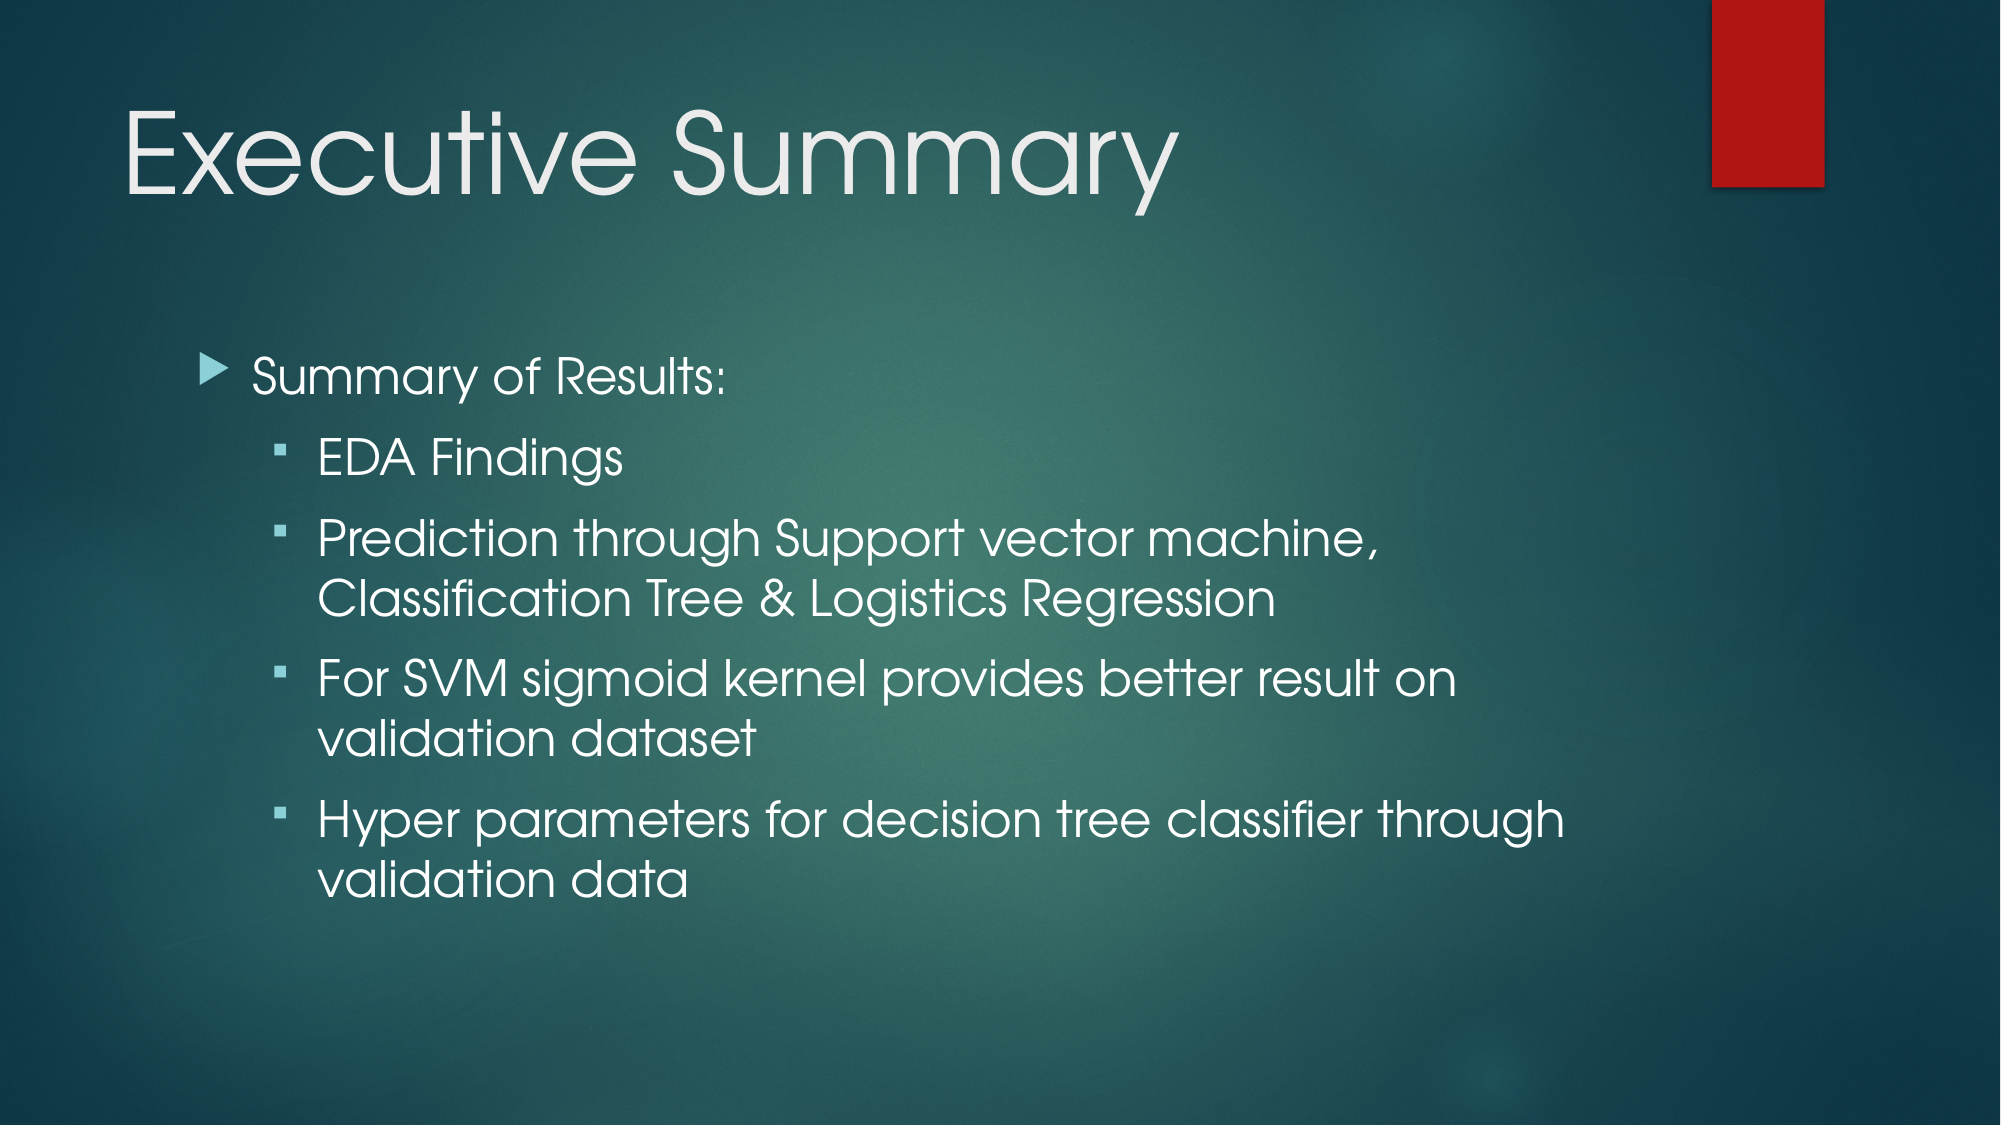

# Executive Summary
Summary of Results:
EDA Findings
Prediction through Support vector machine, Classification Tree & Logistics Regression
For SVM sigmoid kernel provides better result on validation dataset
Hyper parameters for decision tree classifier through validation data